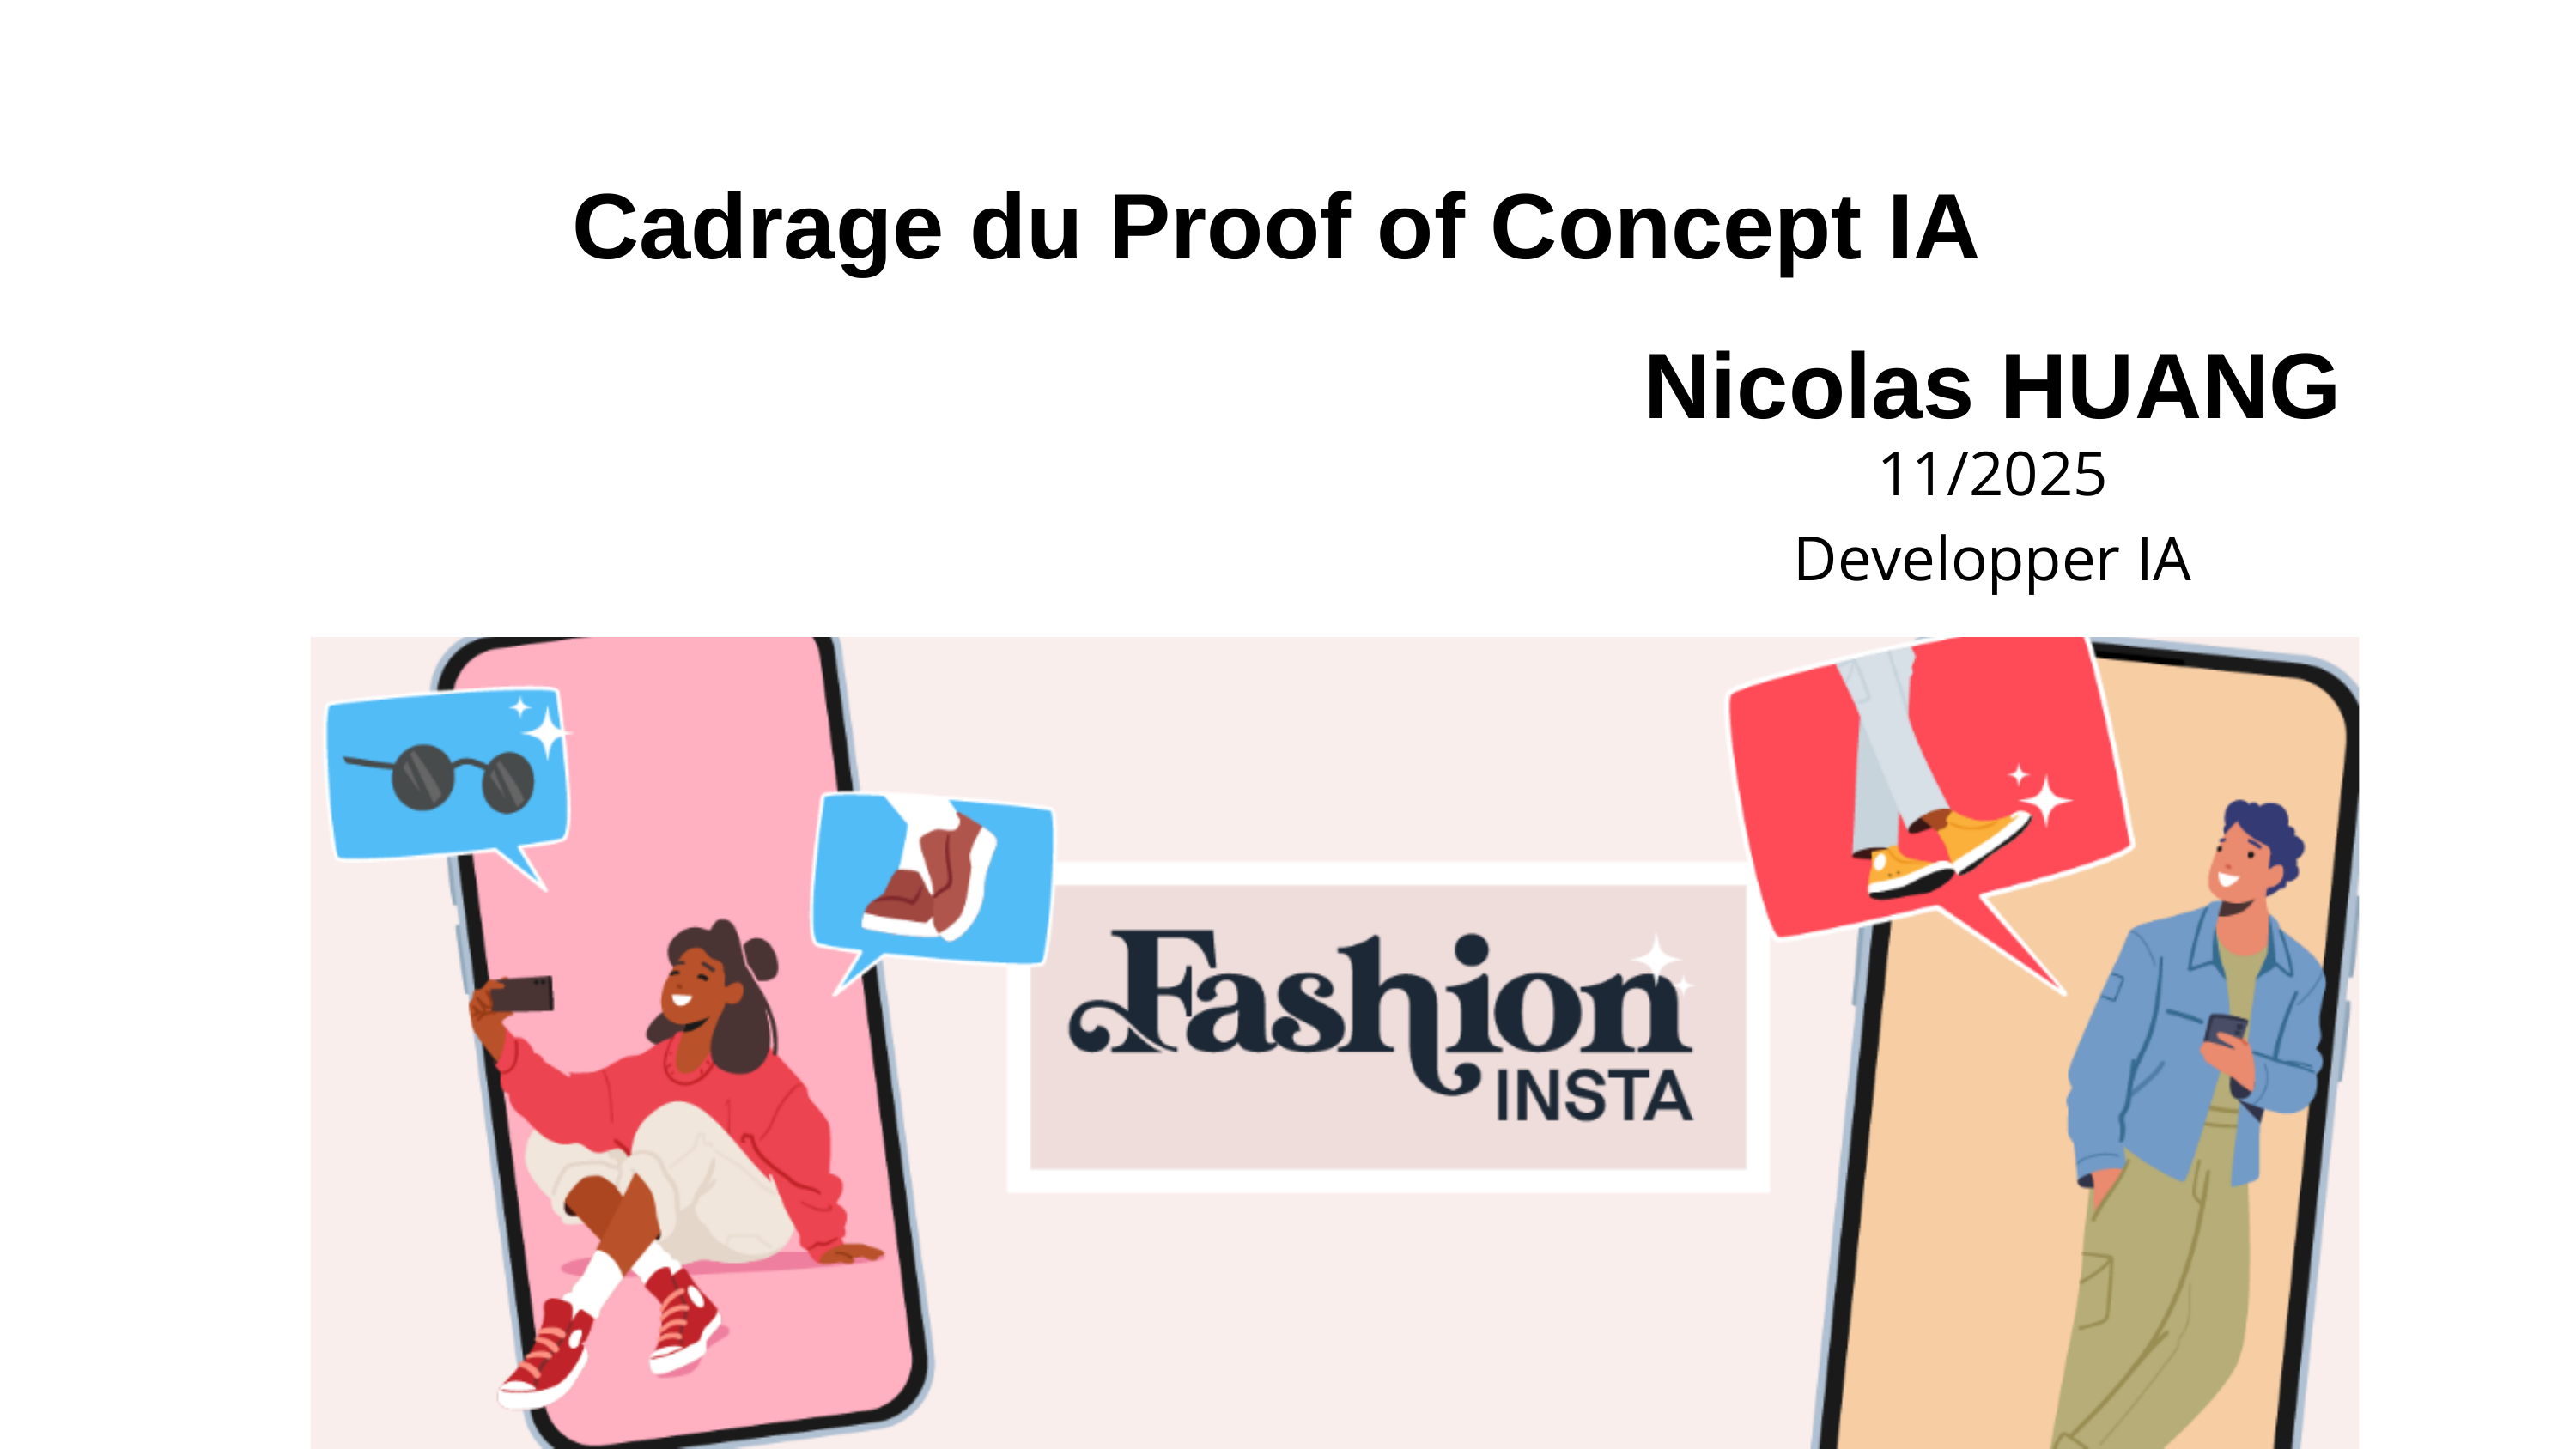

Cadrage du Proof of Concept IA

Nicolas HUANG
11/2025
Developper IA